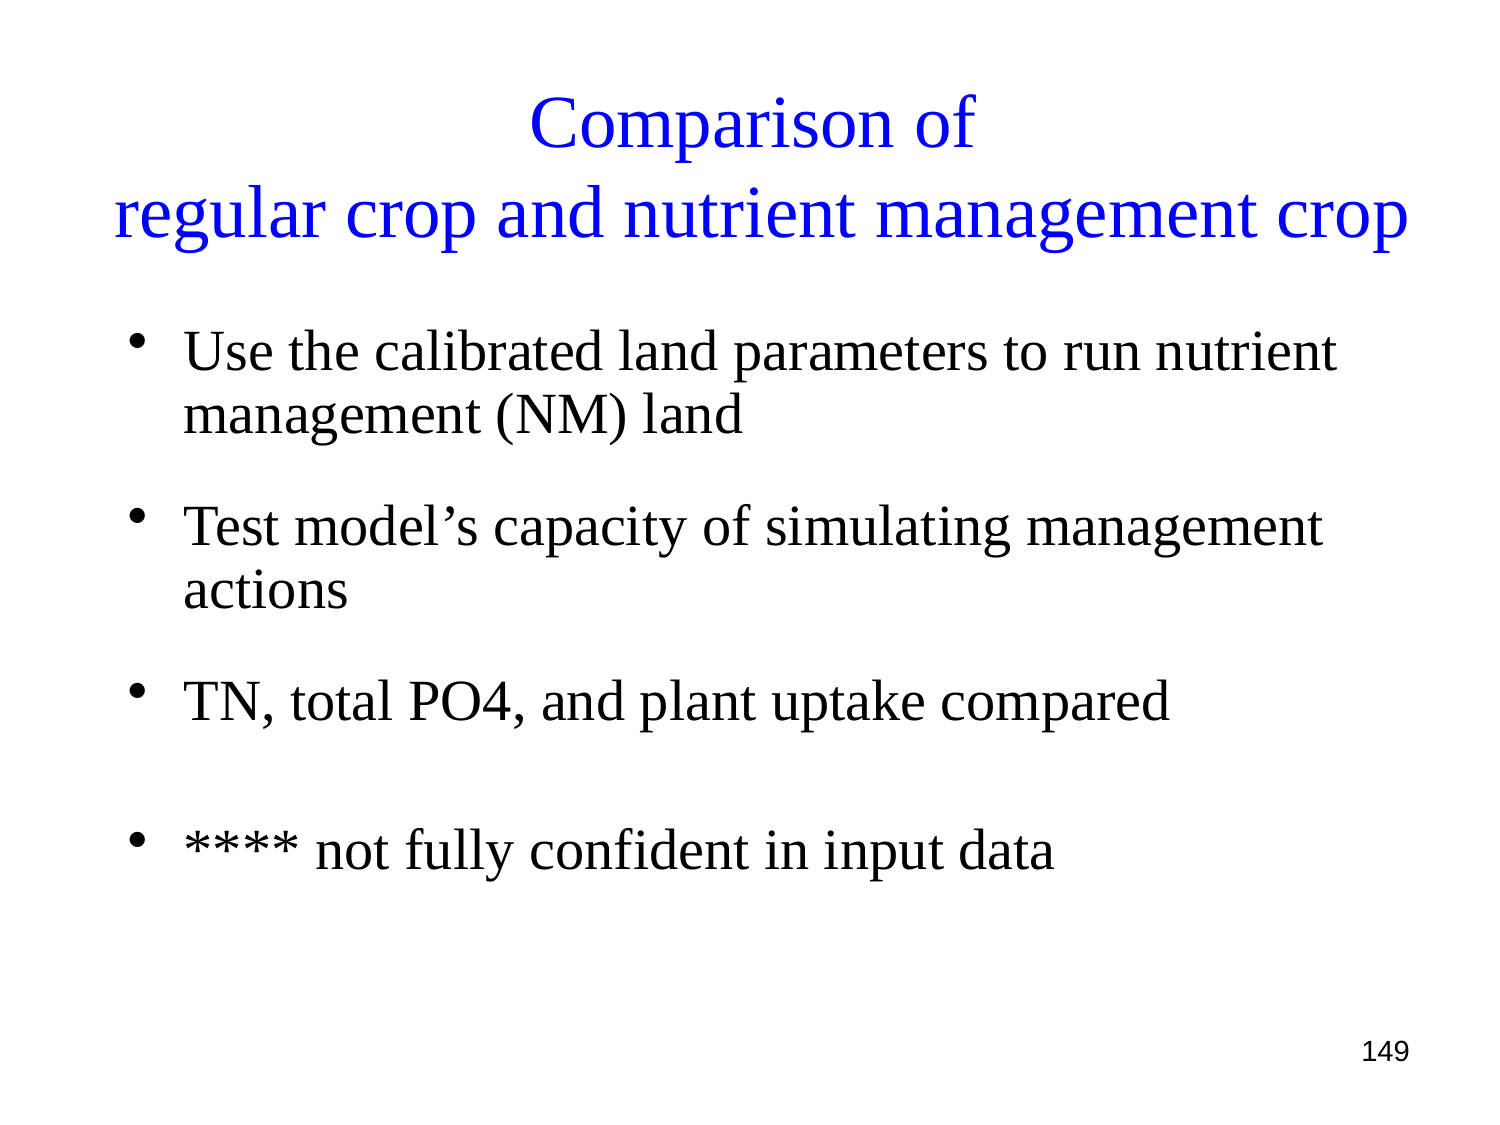

# Comparison of regular crop and nutrient management crop
Use the calibrated land parameters to run nutrient management (NM) land

Test model’s capacity of simulating management actions

TN, total PO4, and plant uptake compared

**** not fully confident in input data
149